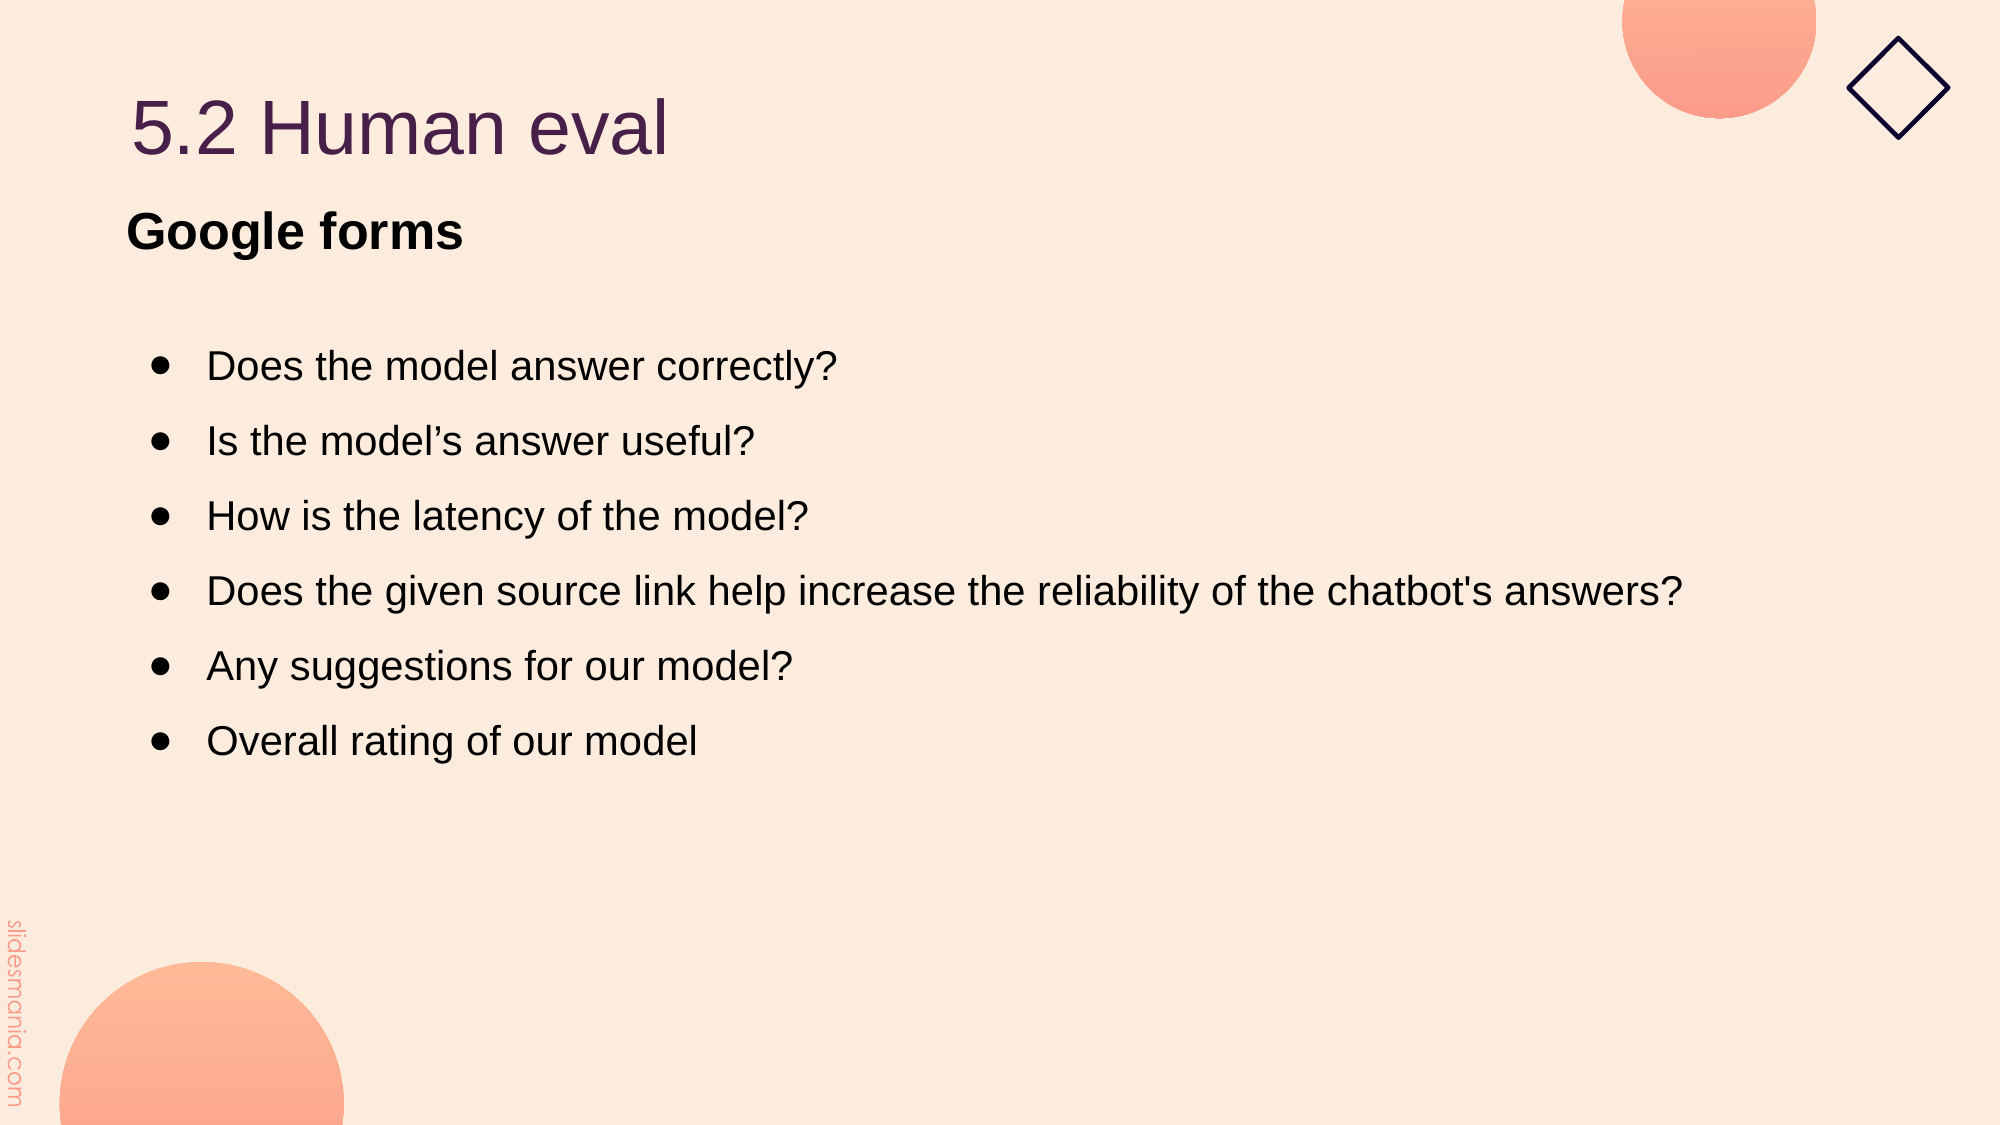

# 5.2 Human eval
Google forms
Does the model answer correctly?
Is the model’s answer useful?
How is the latency of the model?
Does the given source link help increase the reliability of the chatbot's answers?
Any suggestions for our model?
Overall rating of our model